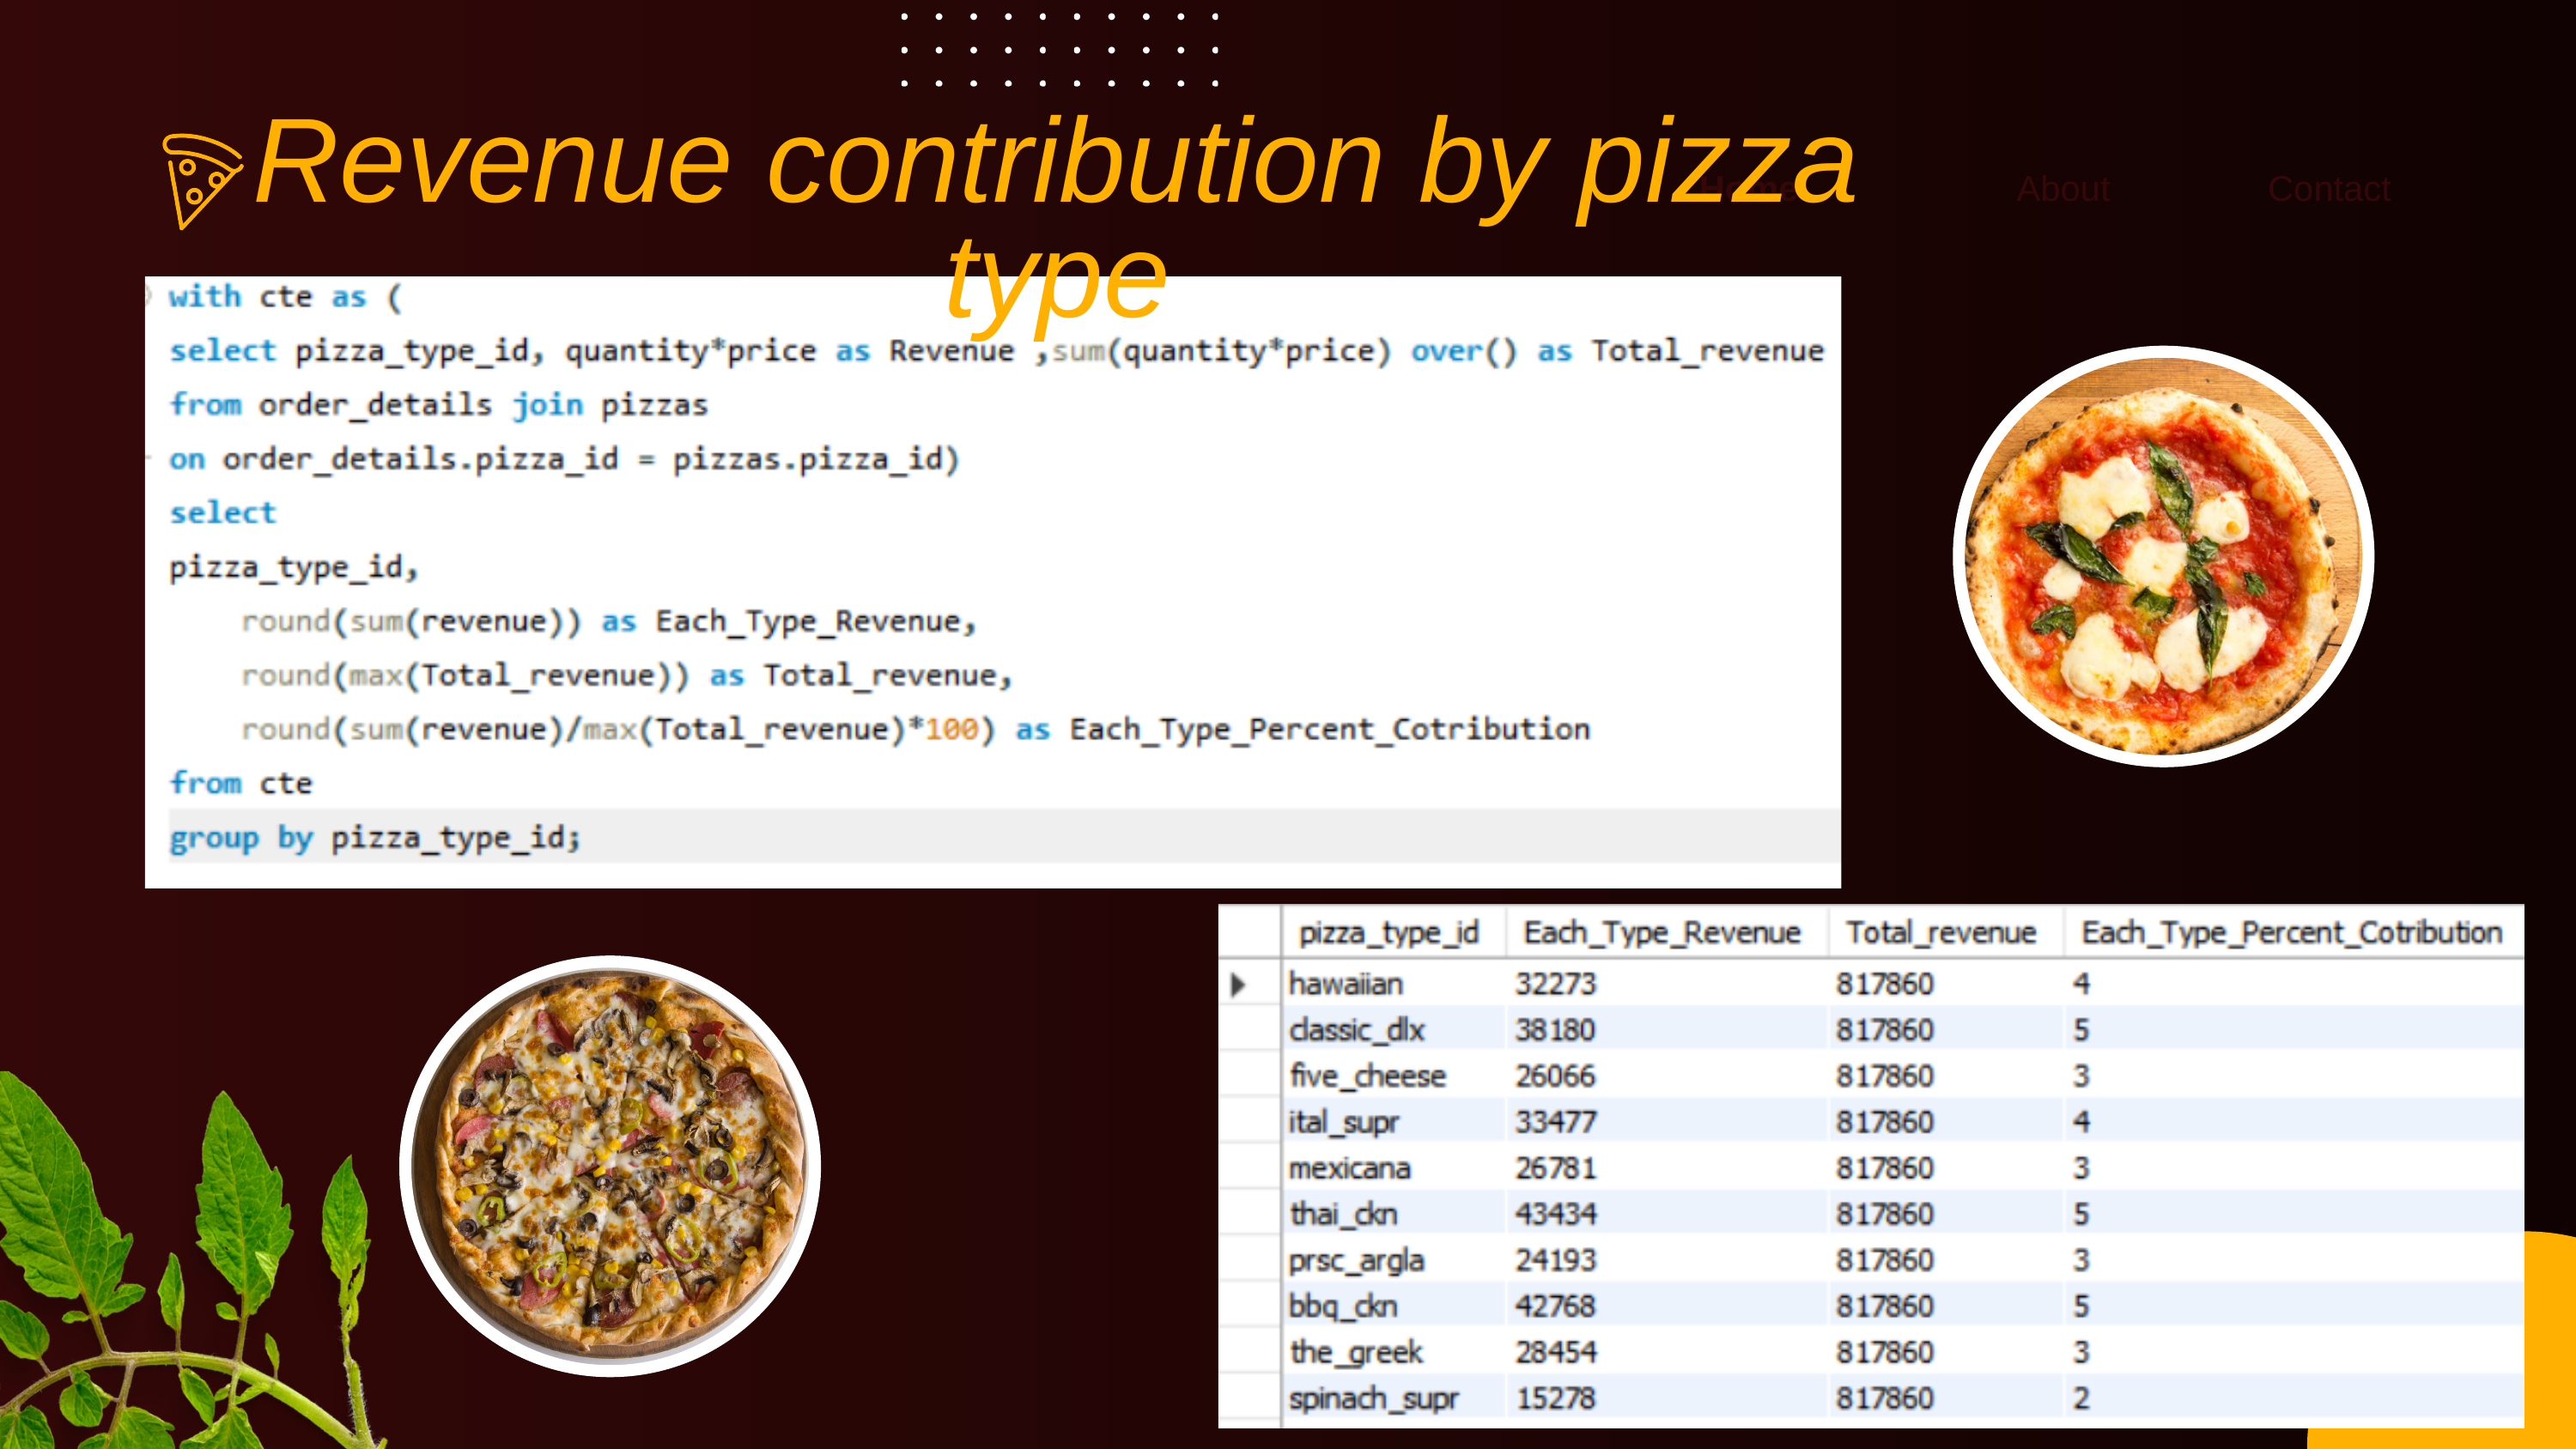

Revenue contribution by pizza type

Home
About
Contact